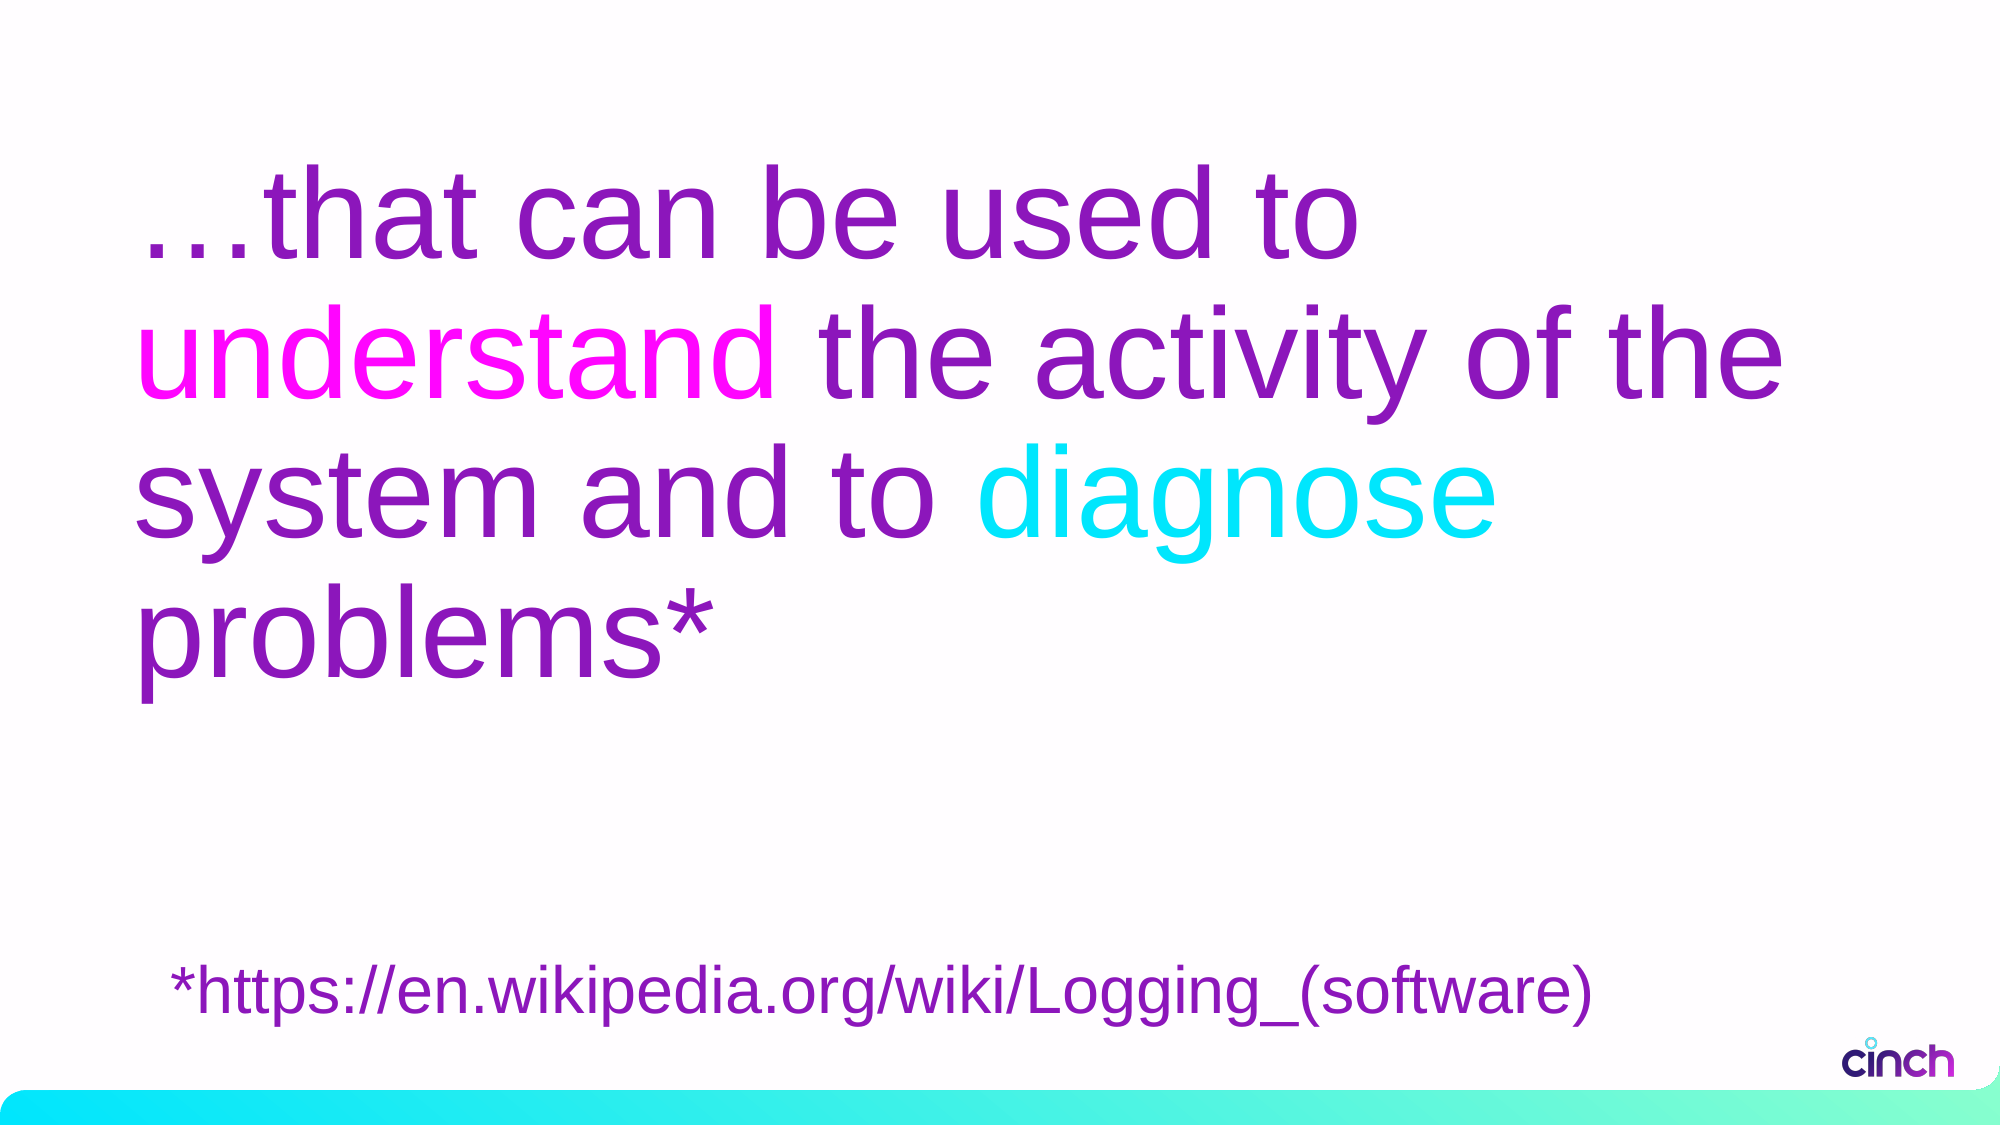

…that can be used to understand the activity of the system and to diagnose problems*
*https://en.wikipedia.org/wiki/Logging_(software)